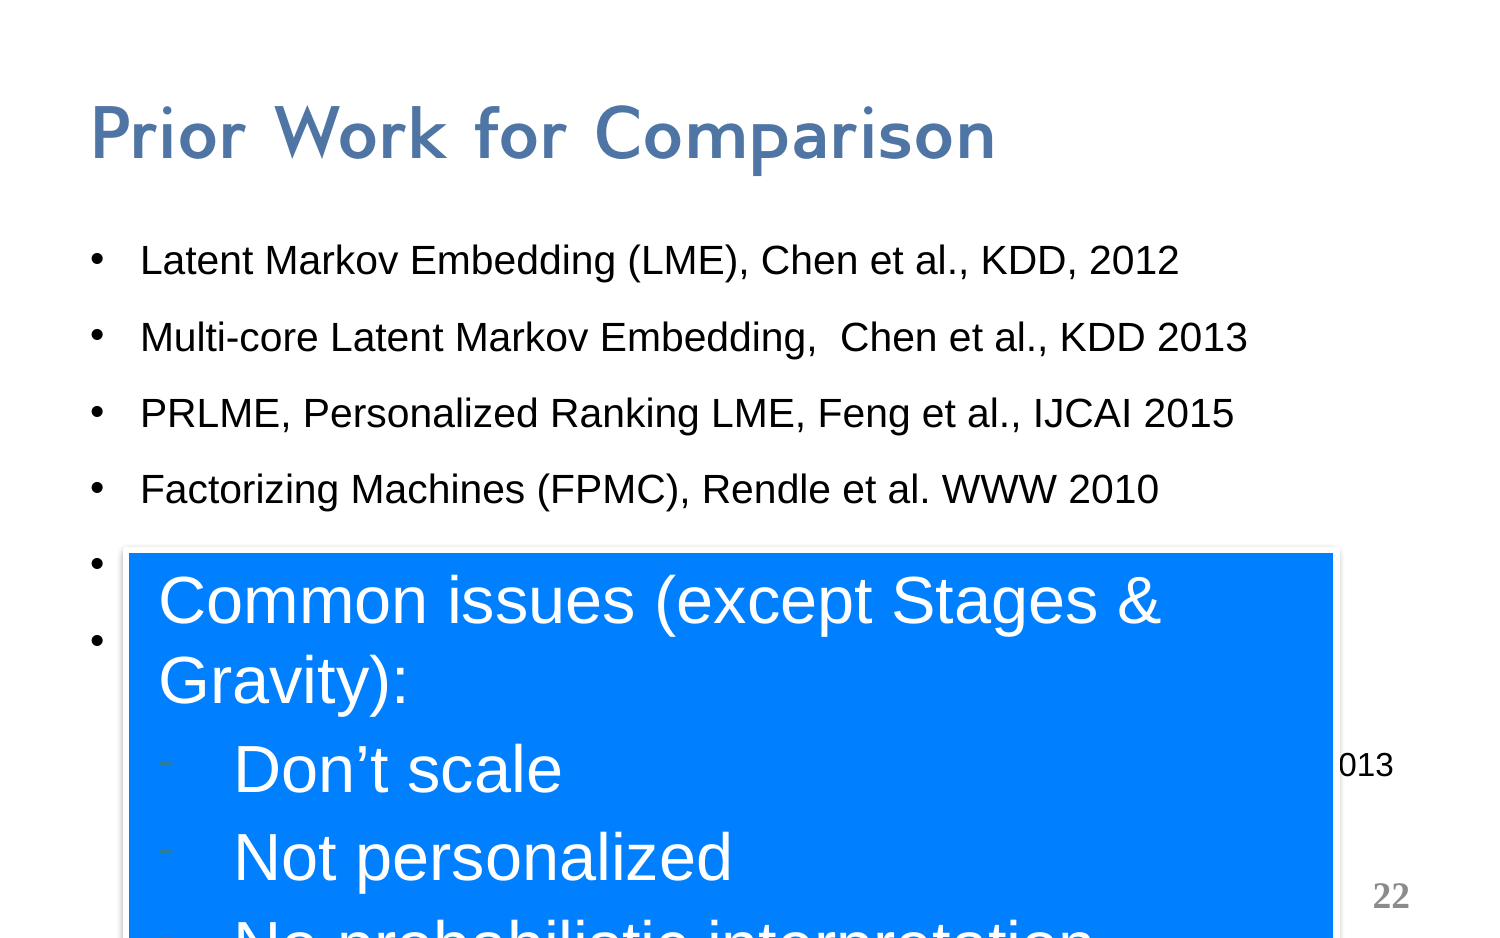

Prior Work for Comparison
Latent Markov Embedding (LME), Chen et al., KDD, 2012
Multi-core Latent Markov Embedding,  Chen et al., KDD 2013
PRLME, Personalized Ranking LME, Feng et al., IJCAI 2015
Factorizing Machines (FPMC), Rendle et al. WWW 2010
Progression Stages (Stages), Yang et al., WWW 2014
Gravity Model (Gravity)
Commonly used by various authors to measure flow between locations
Silva et al., 2006, García-Galivanes et al., CSCW 2014, Smith et al., CSCW 2013

Common issues (except Stages & Gravity):
Don’t scale
Not personalized
No probabilistic interpretation
22